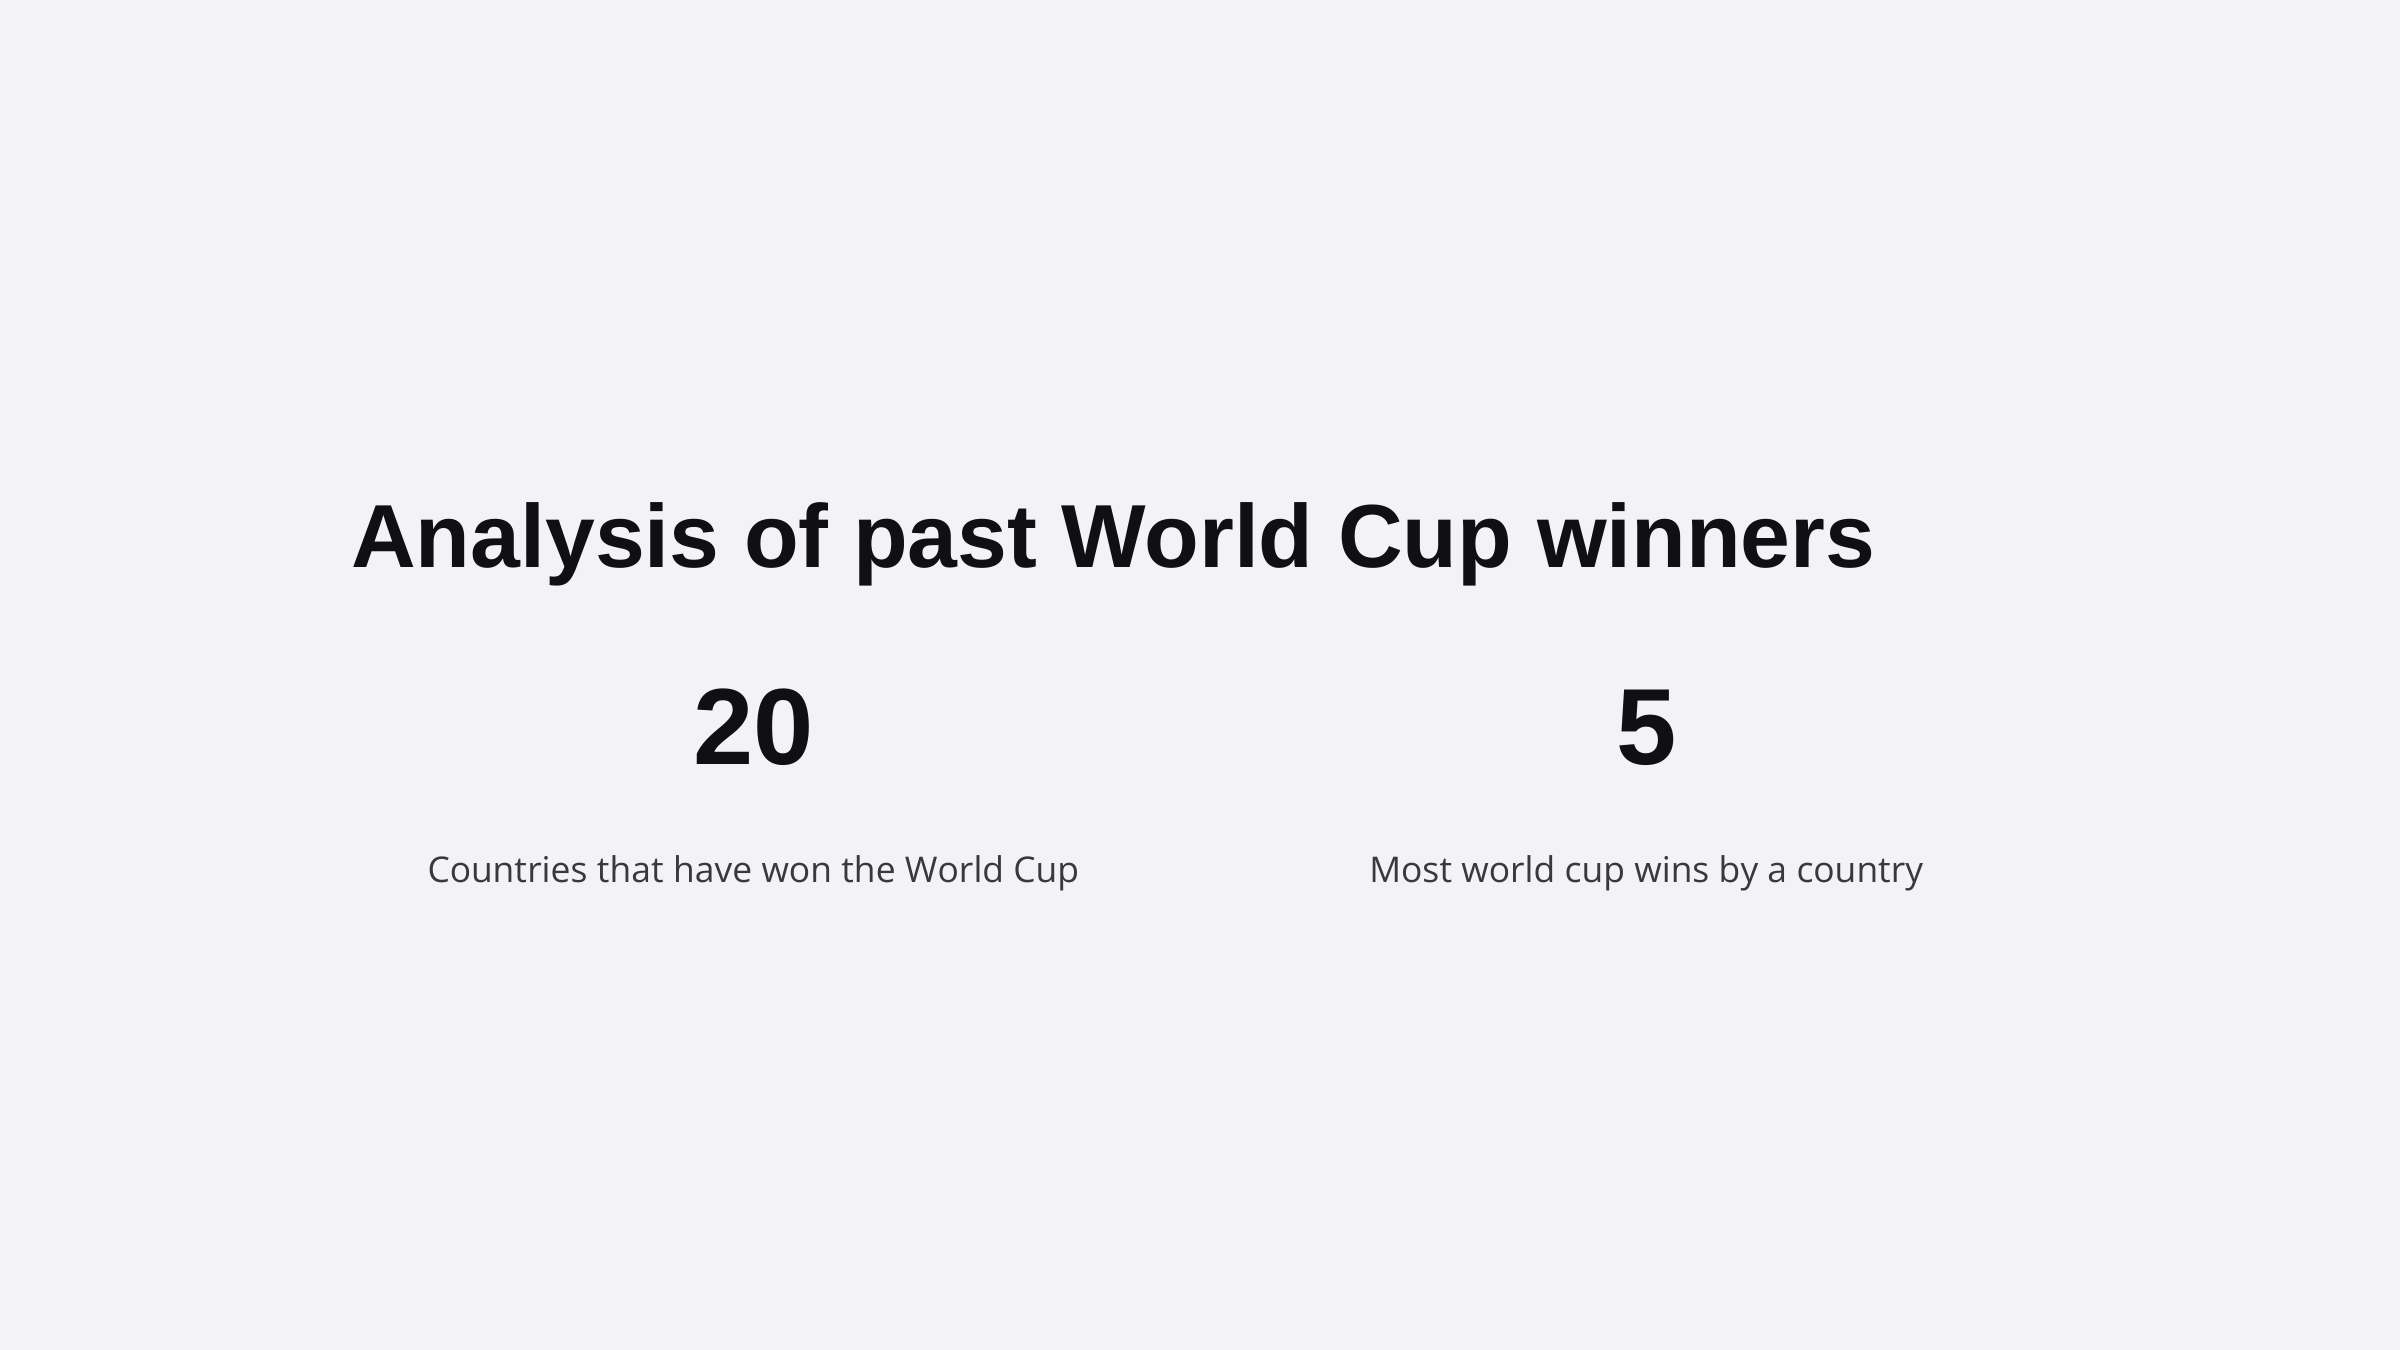

Analysis of past World Cup winners
20
5
Countries that have won the World Cup
Most world cup wins by a country